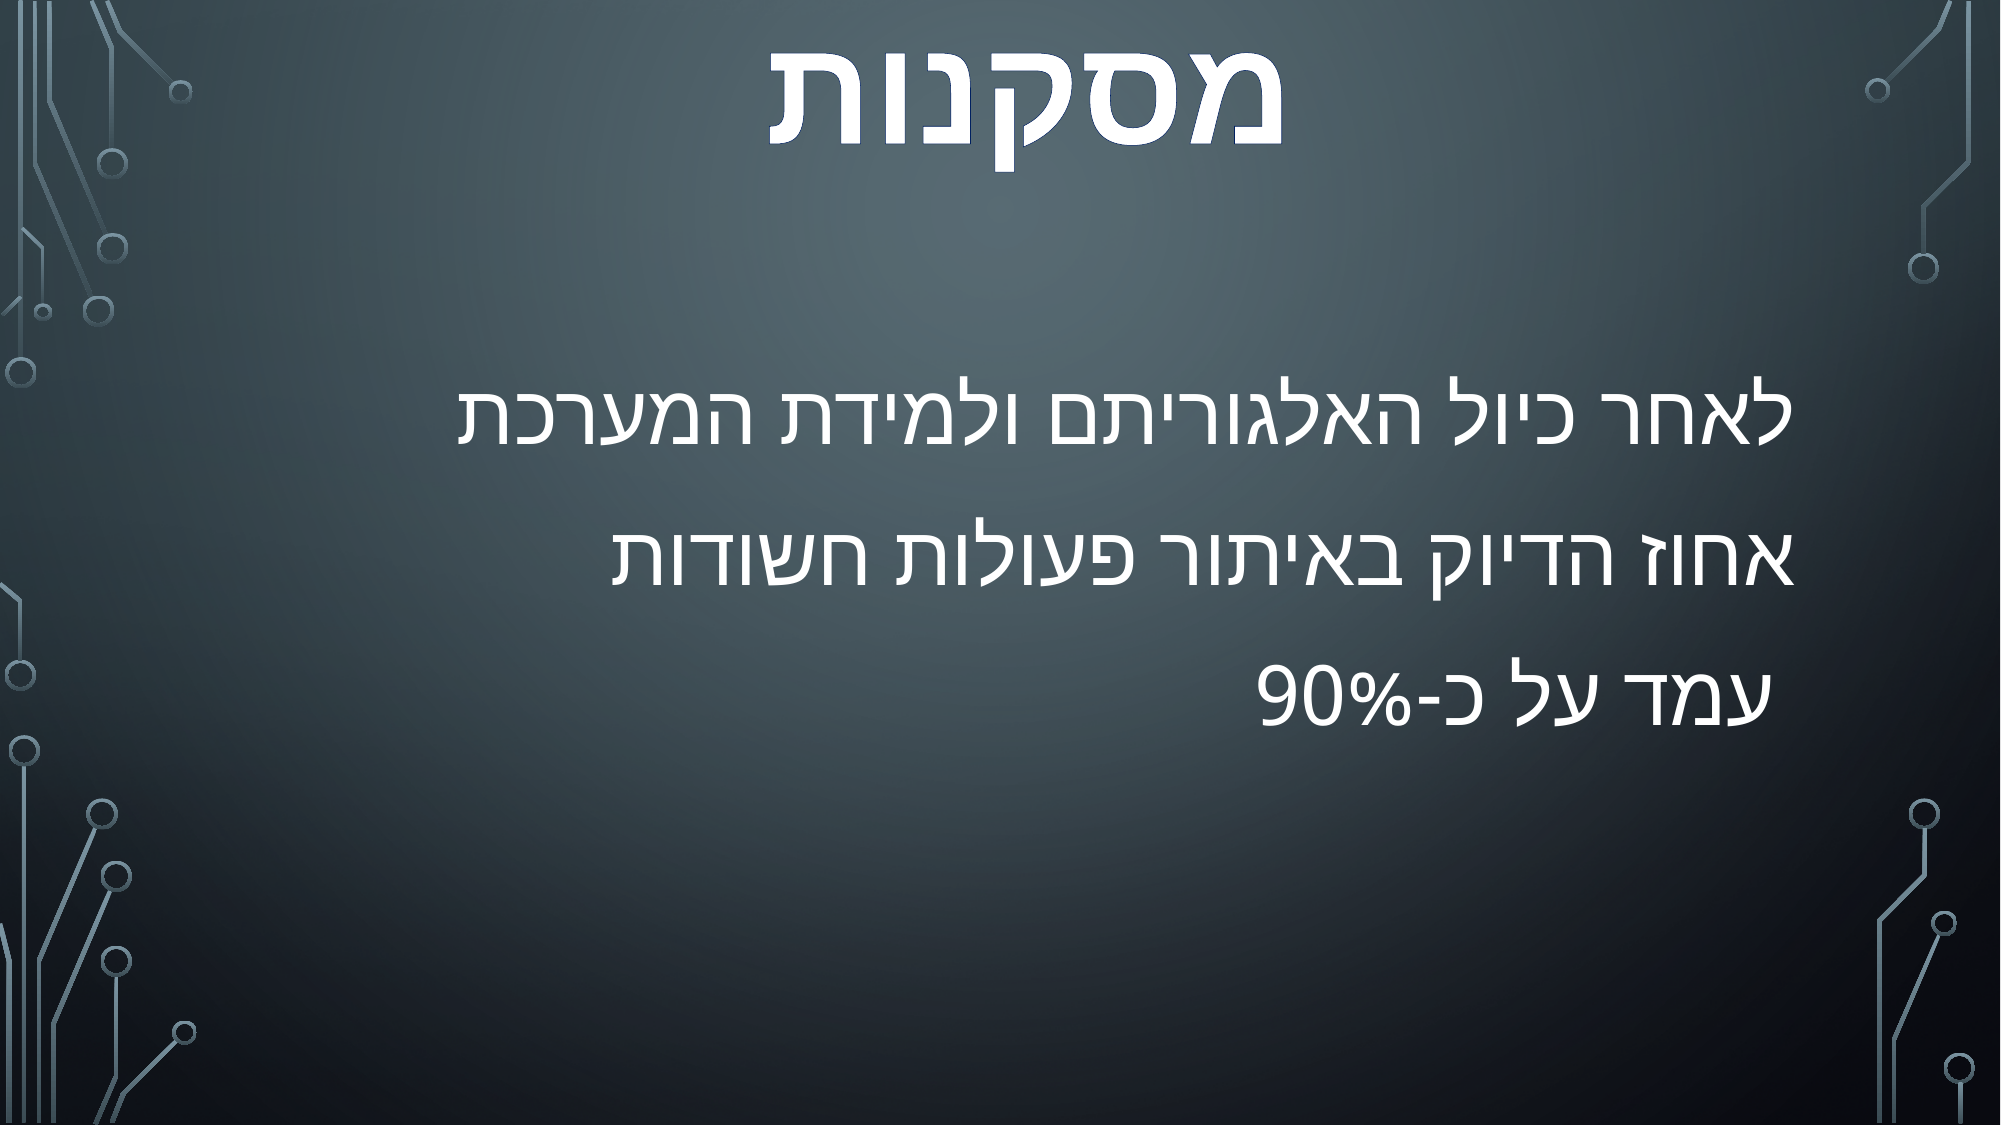

מסקנות

לאחר כיול האלגוריתם ולמידת המערכת
אחוז הדיוק באיתור פעולות חשודות
 עמד על כ-90%